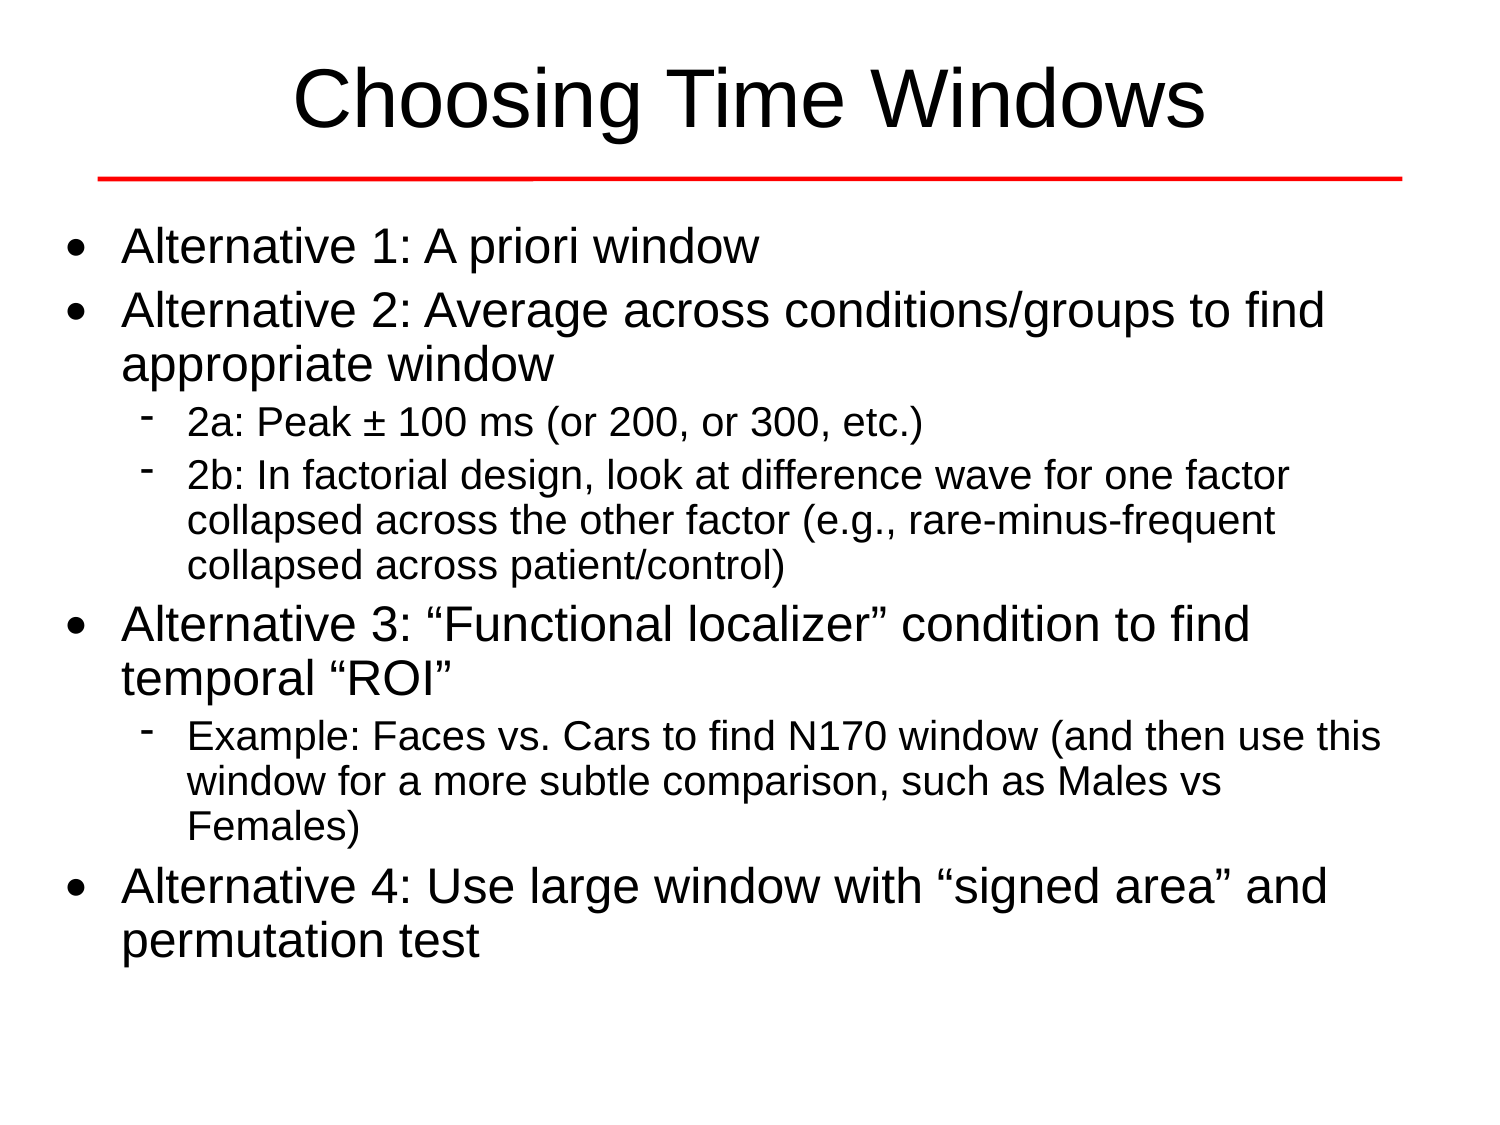

# Choosing Time Windows

Alternative 1: A priori window
Alternative 2: Average across conditions/groups to find appropriate window
2a: Peak ± 100 ms (or 200, or 300, etc.)
2b: In factorial design, look at difference wave for one factor collapsed across the other factor (e.g., rare-minus-frequent collapsed across patient/control)
Alternative 3: “Functional localizer” condition to find temporal “ROI”
Example: Faces vs. Cars to find N170 window (and then use this window for a more subtle comparison, such as Males vs Females)
Alternative 4: Use large window with “signed area” and permutation test